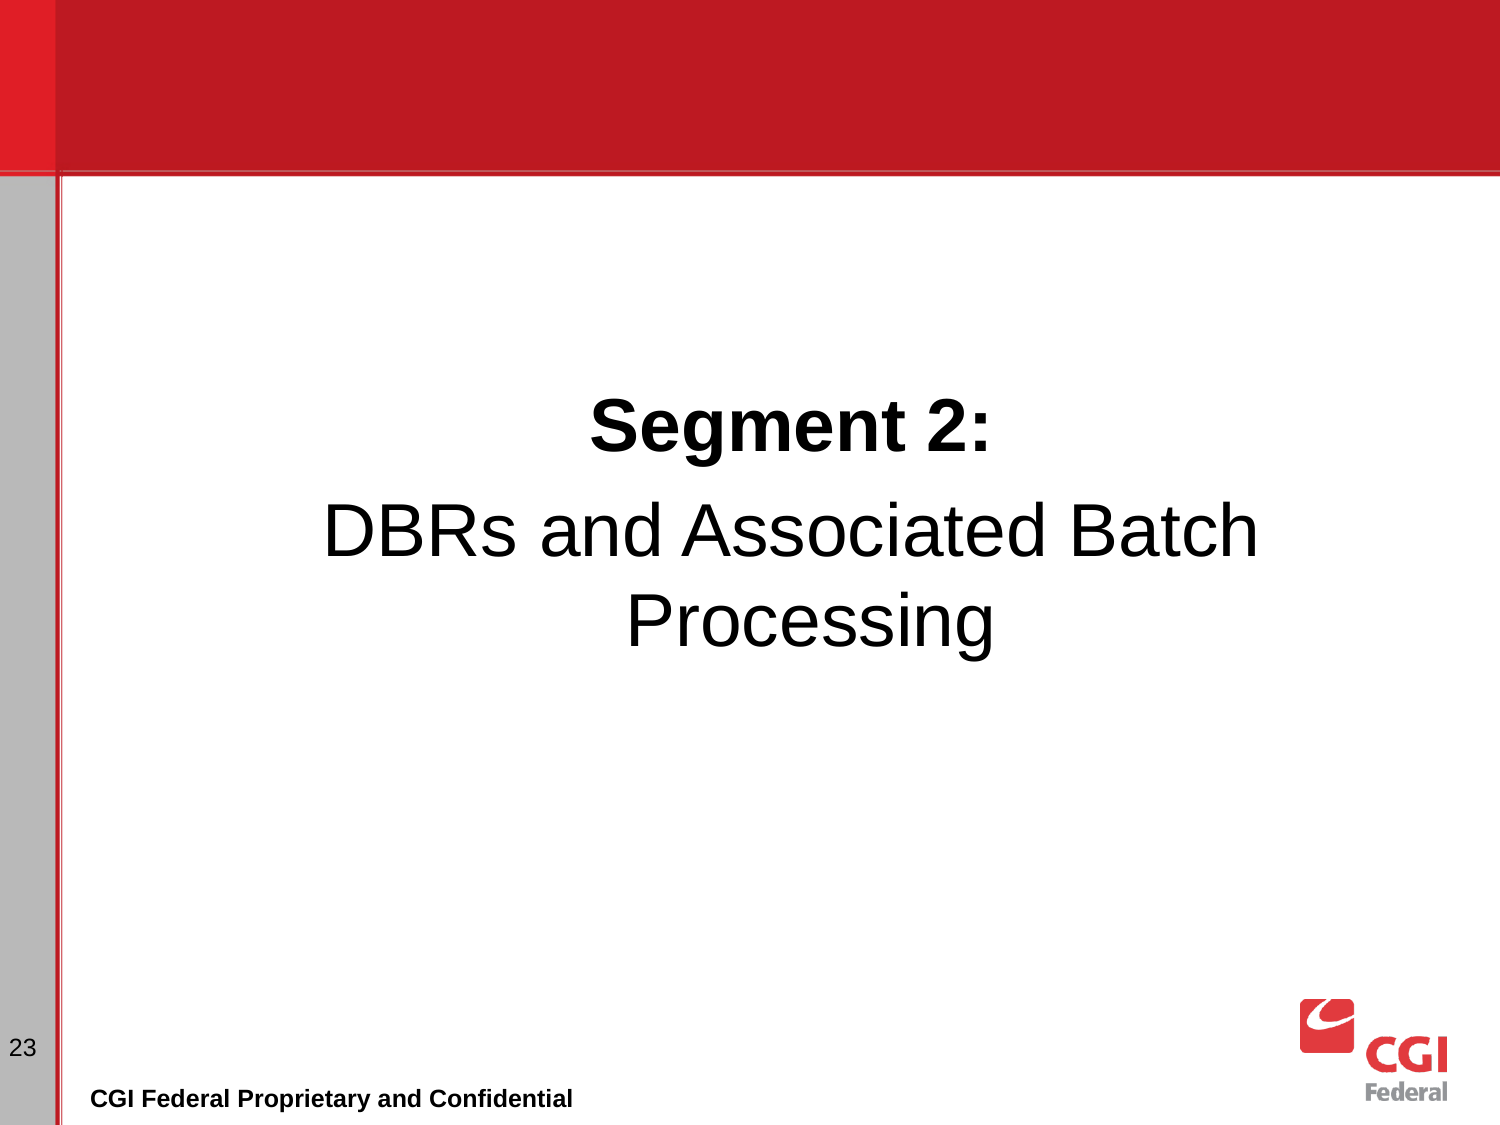

Segment 2:
DBRs and Associated Batch Processing
23
CGI Federal Proprietary and Confidential